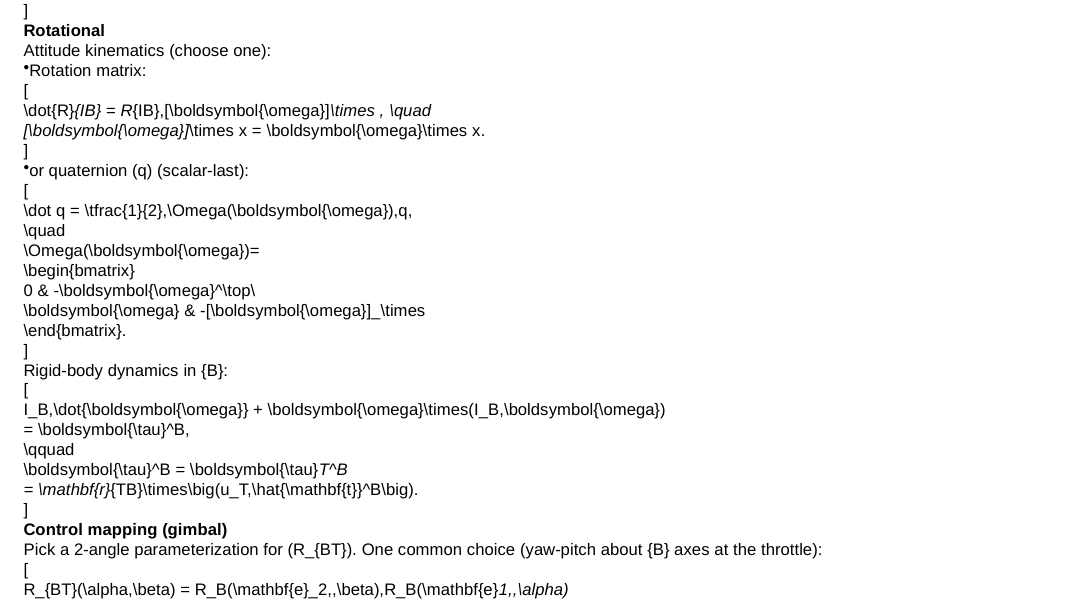

awesome—here’s a clean 6-DoF point-mass + rigid-body model with exactly the 3 forces you asked for (gravity, thrust, drag), applied as you specified.
Frames & notation
{I}: inertial/world frame. Gravity and drag are expressed here.
{B}: rocket “inertia” (body) frame fixed to the vehicle, origin at the cylinder center (CoM). Height (h=1) m along (+\mathbf{e}_3^B).
{T}: throttle/thrust frame at the bottom of the cylinder, origin at the nozzle (or thrust application point). It can gimbal (2-DoF).
Rotations:
(R_{IB}\in SO(3)): rotates a vector from {B} to {I}.
(R_{BT}(\alpha,\beta)\in SO(3)): rotates from {T} to {B}; the gimbal angles (\alpha,\beta) are the control directions (choose any consistent 2-angle convention, e.g. yaw-pitch or pitch-yaw).
Kinematics:
Position ( \mathbf{p}\in\mathbb{R}^3) in {I}, velocity ( \mathbf{v}=\dot{\mathbf{p}}\in\mathbb{R}^3) in {I}.
Attitude (R_{IB}) (or quaternion (q)); body rates ( \boldsymbol{\omega}\in\mathbb{R}^3) in {B}.
Lever arm from CoM to throttle: ( \mathbf{r}_{TB} = \begin{bmatrix}0\0\-h/2\end{bmatrix} = \begin{bmatrix}0\0\-0.5\end{bmatrix}) (in {B}).
Controls:
[
u ;=; \begin{bmatrix} u_T \ \alpha \ \beta \end{bmatrix}
\quad\text{where } u_T\ge 0 \text{ is thrust magnitude.}
]
Mass & inertia (solid cylinder of radius (r), height (h=1)):
[
I_B=\mathrm{diag}!\left(I_x,I_y,I_z\right),;;
I_x=I_y=\frac{1}{12}m(3r^2+h^2),;;I_z=\frac{1}{2}mr^2 .
]
(If you want propellant depletion, add (\dot m) as usual; otherwise treat (m) constant.)
Forces (only these three)
Gravity (in {I}):
[
\mathbf{F}_g^I = m,\mathbf{g}, \quad \mathbf{g}=\begin{bmatrix}0\0\-g\end{bmatrix}.
]
Thrust (applied at {T}, expressed in {I}):
Unit thrust axis of {T}: (\hat{\mathbf{t}}^T=\mathbf{e}_3^T) (choose so that thrust on the vehicle is (+u_T\hat{\mathbf{t}}^T)).
In {B}: (\hat{\mathbf{t}}^B = R_{BT}(\alpha,\beta),\hat{\mathbf{t}}^T).
In {I}: (\hat{\mathbf{t}}^I = R_{IB},\hat{\mathbf{t}}^B).
Force:
[
\mathbf{F}_T^I = u_T,\hat{\mathbf{t}}^I .
]
Moment about CoM (in {B}):
[
\boldsymbol{\tau}T^B = \mathbf{r}{TB}\times \mathbf{F}_T^B
\quad\text{with}\quad
\mathbf{F}T^B = R{BI},\mathbf{F}_T^I = u_T,\hat{\mathbf{t}}^B .
]
Aerodynamic drag (through CoM, in {I}):
Let (\hat{\mathbf{v}}=\frac{\mathbf{v}}{|\mathbf{v}|}) (if (|\mathbf{v}|>0)); air density (\rho); drag coefficient (C_D) (constant or angle-dependent); projected area (A_{\text{proj}}) along the flight direction (you said this is known from the state).
[
\mathbf{F}D^I = -\tfrac{1}{2},\rho,|\mathbf{v}|^2,C_D,A{\text{proj}},\hat{\mathbf{v}}.
]
(Acts at CoM ⇒ no drag torque.)
If you want an explicit projected area for a cylinder of radius (r) and axis (\mathbf{a}^I=R_{IB}\mathbf{e}3^B): with (\theta=\arccos(\mathbf{a}^I!\cdot!\hat{\mathbf{v}})),
[
A{\text{proj}}(\theta)=\pi r^2,|\cos\theta| + 2rh,|\sin\theta|, \quad h=1.
]
Equations of motion

Translational (expressed in {I})
[
\dot{\mathbf{p}} = \mathbf{v},
\qquad
m,\dot{\mathbf{v}} = \mathbf{F}_g^I + \mathbf{F}_T^I + \mathbf{F}_D^I .
]
Rotational
Attitude kinematics (choose one):
Rotation matrix:
[
\dot{R}{IB} = R{IB},[\boldsymbol{\omega}]\times , \quad
[\boldsymbol{\omega}]\times x = \boldsymbol{\omega}\times x.
]
or quaternion (q) (scalar-last):
[
\dot q = \tfrac{1}{2},\Omega(\boldsymbol{\omega}),q,
\quad
\Omega(\boldsymbol{\omega})=
\begin{bmatrix}
0 & -\boldsymbol{\omega}^\top\
\boldsymbol{\omega} & -[\boldsymbol{\omega}]_\times
\end{bmatrix}.
]
Rigid-body dynamics in {B}:
[
I_B,\dot{\boldsymbol{\omega}} + \boldsymbol{\omega}\times(I_B,\boldsymbol{\omega})
= \boldsymbol{\tau}^B,
\qquad
\boldsymbol{\tau}^B = \boldsymbol{\tau}T^B
= \mathbf{r}{TB}\times\big(u_T,\hat{\mathbf{t}}^B\big).
]
Control mapping (gimbal)
Pick a 2-angle parameterization for (R_{BT}). One common choice (yaw-pitch about {B} axes at the throttle):
[
R_{BT}(\alpha,\beta) = R_B(\mathbf{e}_2,,\beta),R_B(\mathbf{e}1,,\alpha)
]
(or any fixed sequence you prefer). Then
[
\hat{\mathbf{t}}^B(\alpha,\beta) = R{BT}(\alpha,\beta),\mathbf{e}_3^T .
]
Compact state-space form
Let the state be
[
x=\begin{bmatrix}\mathbf{p}\ \mathbf{v}\ q \ \boldsymbol{\omega}\end{bmatrix}
\quad\text{(or replace }q\text{ with }R_{IB}\text{)},
\qquad
u=\begin{bmatrix}u_T\ \alpha\ \beta\end{bmatrix}.
]
Then
[
\dot{x} =
\begin{bmatrix}
\mathbf{v}[2mm]
\frac{1}{m}\Big(m\mathbf{g} + u_T,R_{IB}\hat{\mathbf{t}}^B(\alpha,\beta) - \tfrac{1}{2}\rho |\mathbf{v}|^2 C_D A_{\text{proj}},\hat{\mathbf{v}}\Big)[2mm]
\tfrac{1}{2}\Omega(\boldsymbol{\omega}),q[2mm]
I_B^{-1}!\left(\mathbf{r}_{TB}\times\big(u_T,\hat{\mathbf{t}}^B(\alpha,\beta)\big) - \boldsymbol{\omega}\times(I_B\boldsymbol{\omega})\right)
\end{bmatrix}.
]
(Optional) Mass depletion (if desired):
[
\dot m = -\frac{u_T}{I_{sp},g_0},
]
and make (I_B) a function of (m) accordingly.
That’s the complete formulation under your assumptions: gravity & drag through the CoM in {I}, thrust applied at the bottom in {T} with a known transform to {B}/{I}, and the only moment is from the thrust lever arm plus gimbal direction.
#